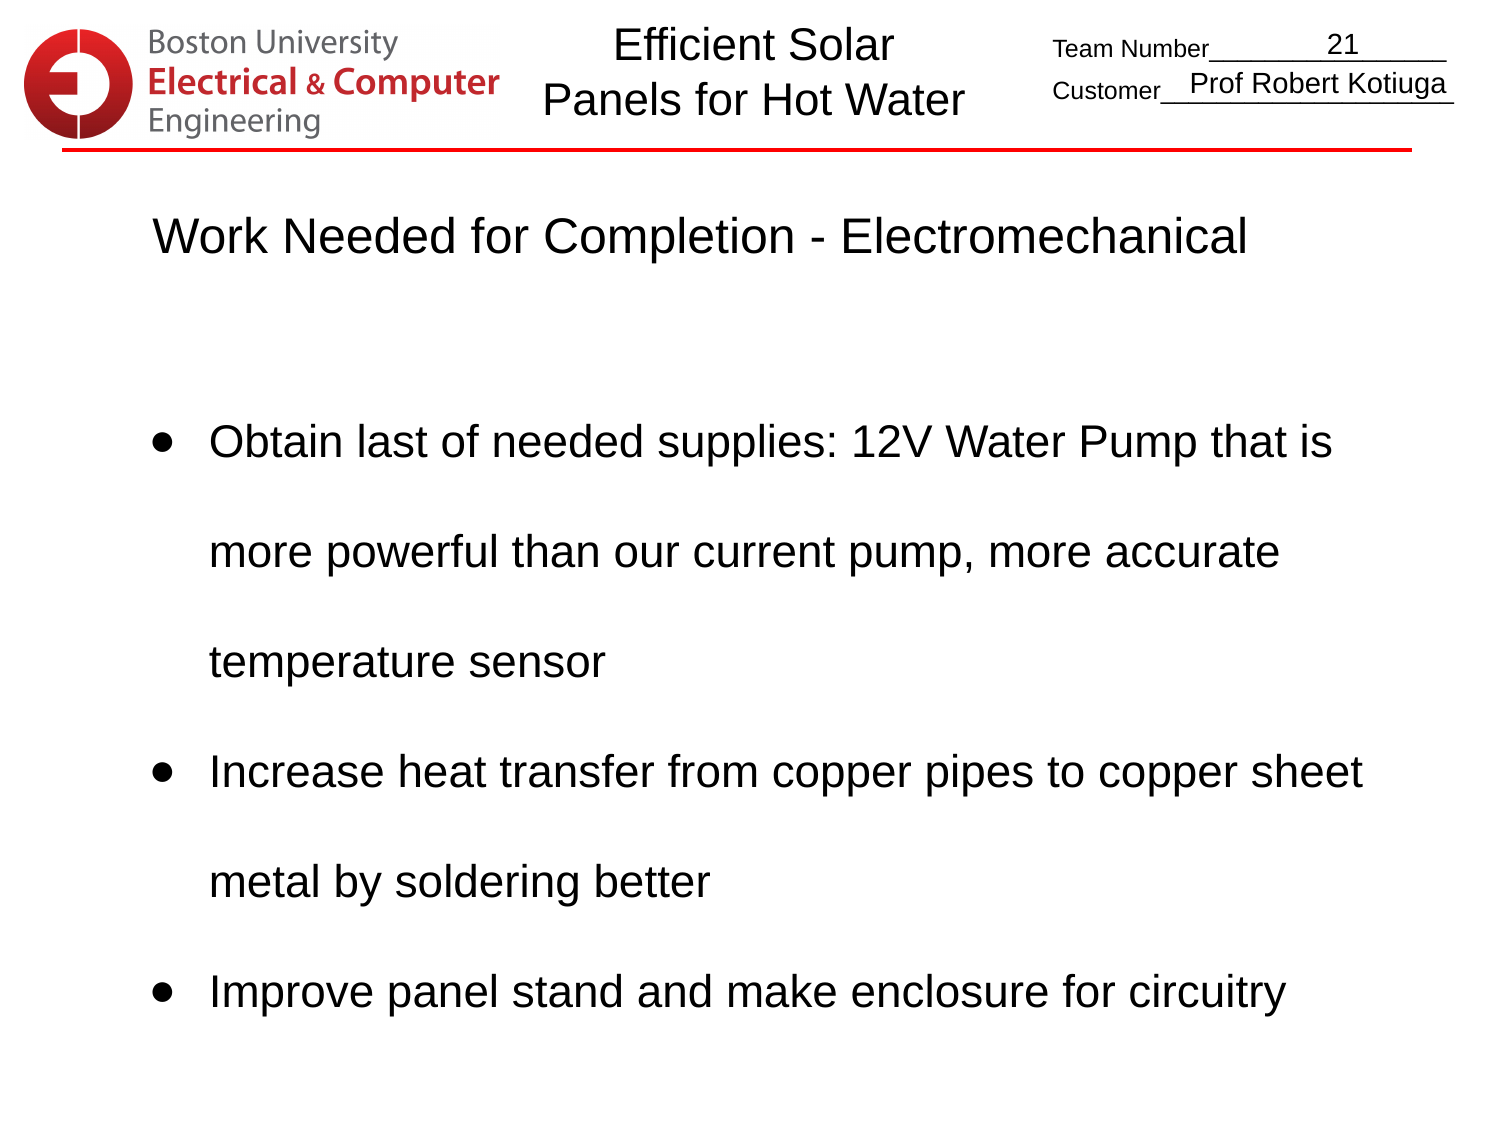

Efficient Solar Panels for Hot Water
21

Prof Robert Kotiuga

Work Needed for Completion - Electromechanical
Obtain last of needed supplies: 12V Water Pump that is more powerful than our current pump, more accurate temperature sensor
Increase heat transfer from copper pipes to copper sheet metal by soldering better
Improve panel stand and make enclosure for circuitry